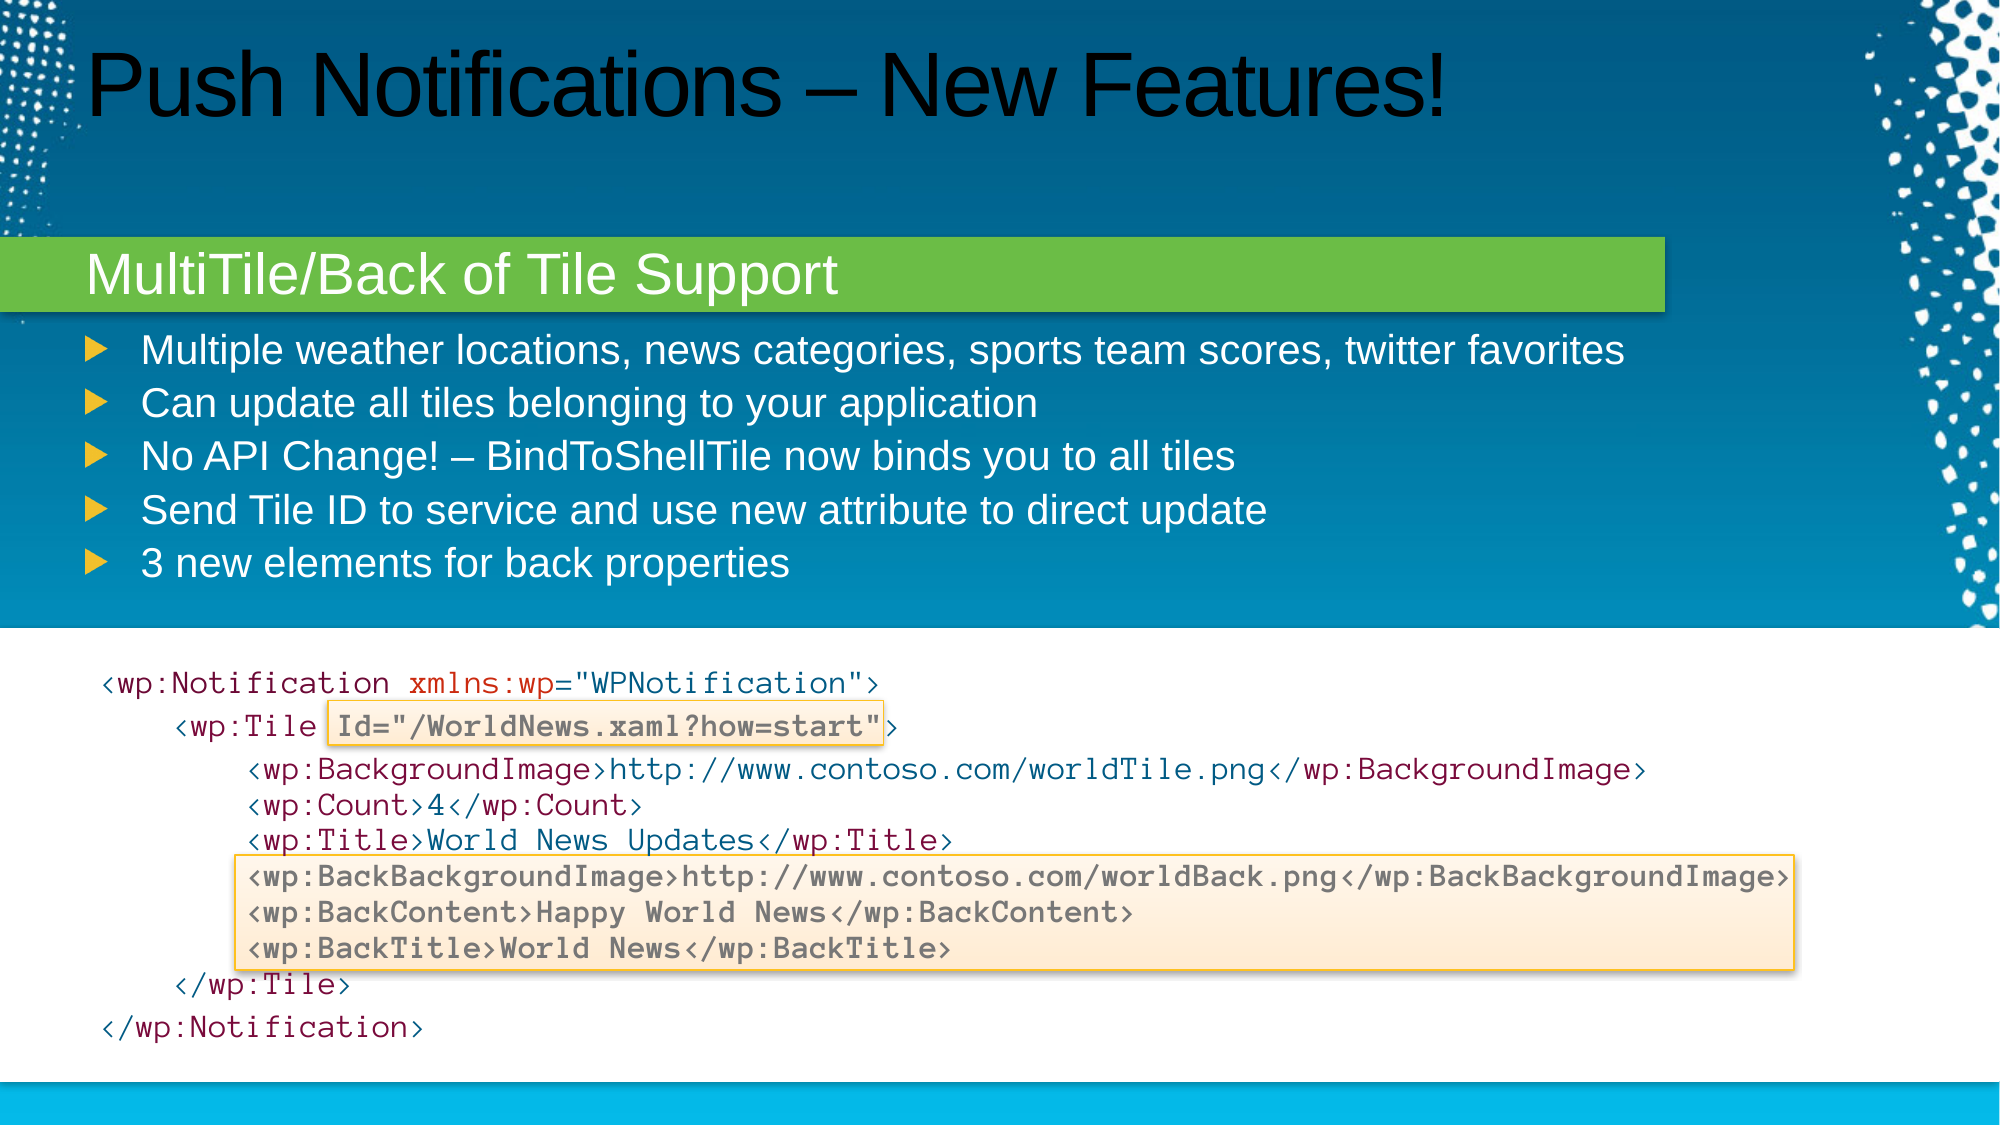

# Push Notifications – New Features!
MultiTile/Back of Tile Support
Multiple weather locations, news categories, sports team scores, twitter favorites
Can update all tiles belonging to your application
No API Change! – BindToShellTile now binds you to all tiles
Send Tile ID to service and use new attribute to direct update
3 new elements for back properties

<wp:Notification xmlns:wp="WPNotification">
    <wp:Tile Id="/WorldNews.xaml?how=start">
        <wp:BackgroundImage>http://www.contoso.com/worldTile.png</wp:BackgroundImage>
        <wp:Count>4</wp:Count>
        <wp:Title>World News Updates</wp:Title>
        <wp:BackBackgroundImage>http://www.contoso.com/worldBack.png</wp:BackBackgroundImage>
        <wp:BackContent>Happy World News</wp:BackContent>
        <wp:BackTitle>World News</wp:BackTitle>
    </wp:Tile>
</wp:Notification>